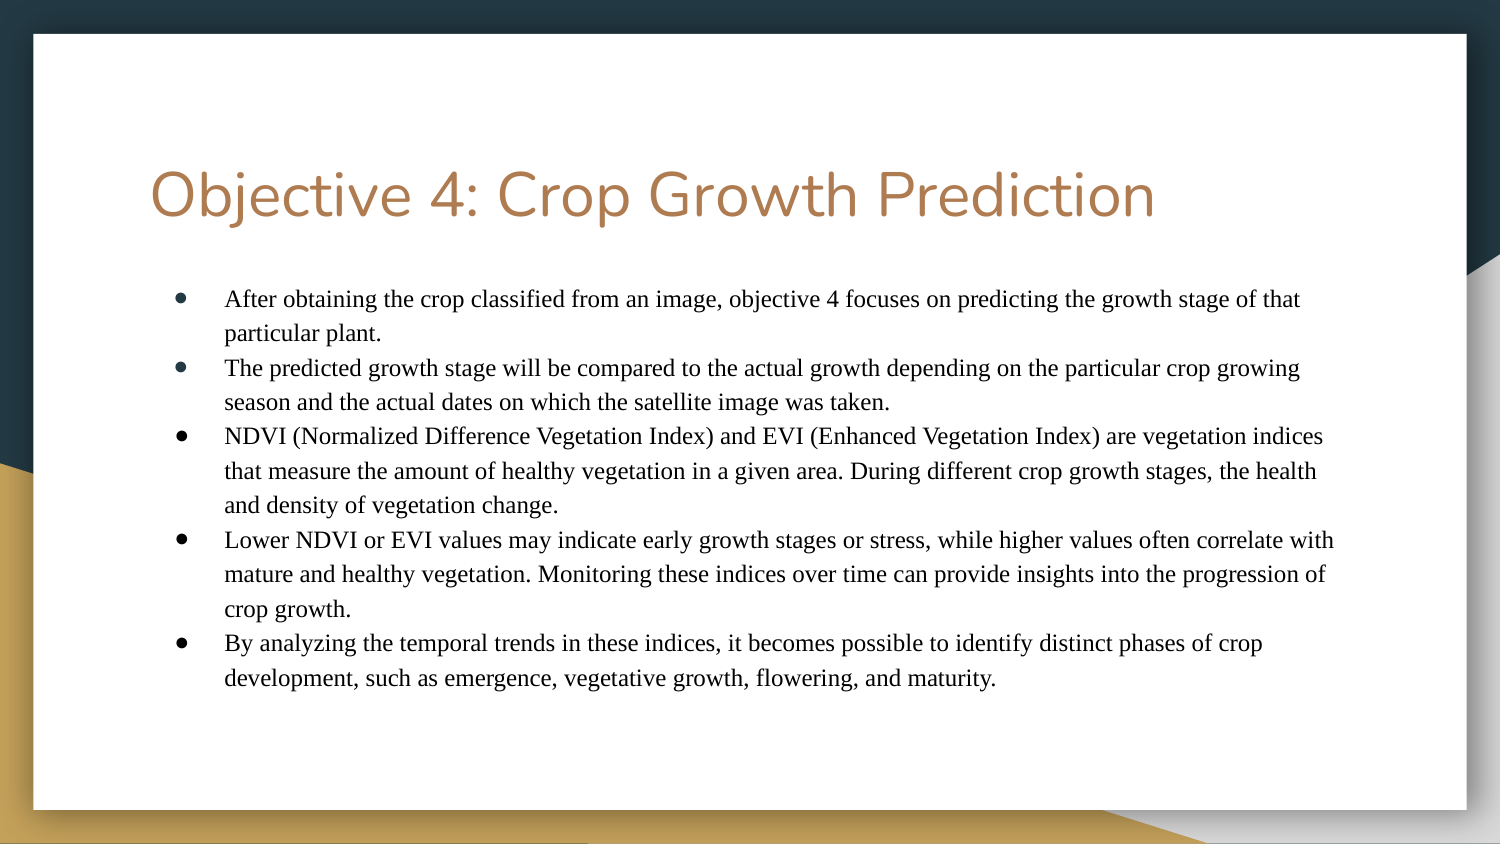

# Objective 4: Crop Growth Prediction
After obtaining the crop classified from an image, objective 4 focuses on predicting the growth stage of that particular plant.
The predicted growth stage will be compared to the actual growth depending on the particular crop growing season and the actual dates on which the satellite image was taken.
NDVI (Normalized Difference Vegetation Index) and EVI (Enhanced Vegetation Index) are vegetation indices that measure the amount of healthy vegetation in a given area. During different crop growth stages, the health and density of vegetation change.
Lower NDVI or EVI values may indicate early growth stages or stress, while higher values often correlate with mature and healthy vegetation. Monitoring these indices over time can provide insights into the progression of crop growth.
By analyzing the temporal trends in these indices, it becomes possible to identify distinct phases of crop development, such as emergence, vegetative growth, flowering, and maturity.